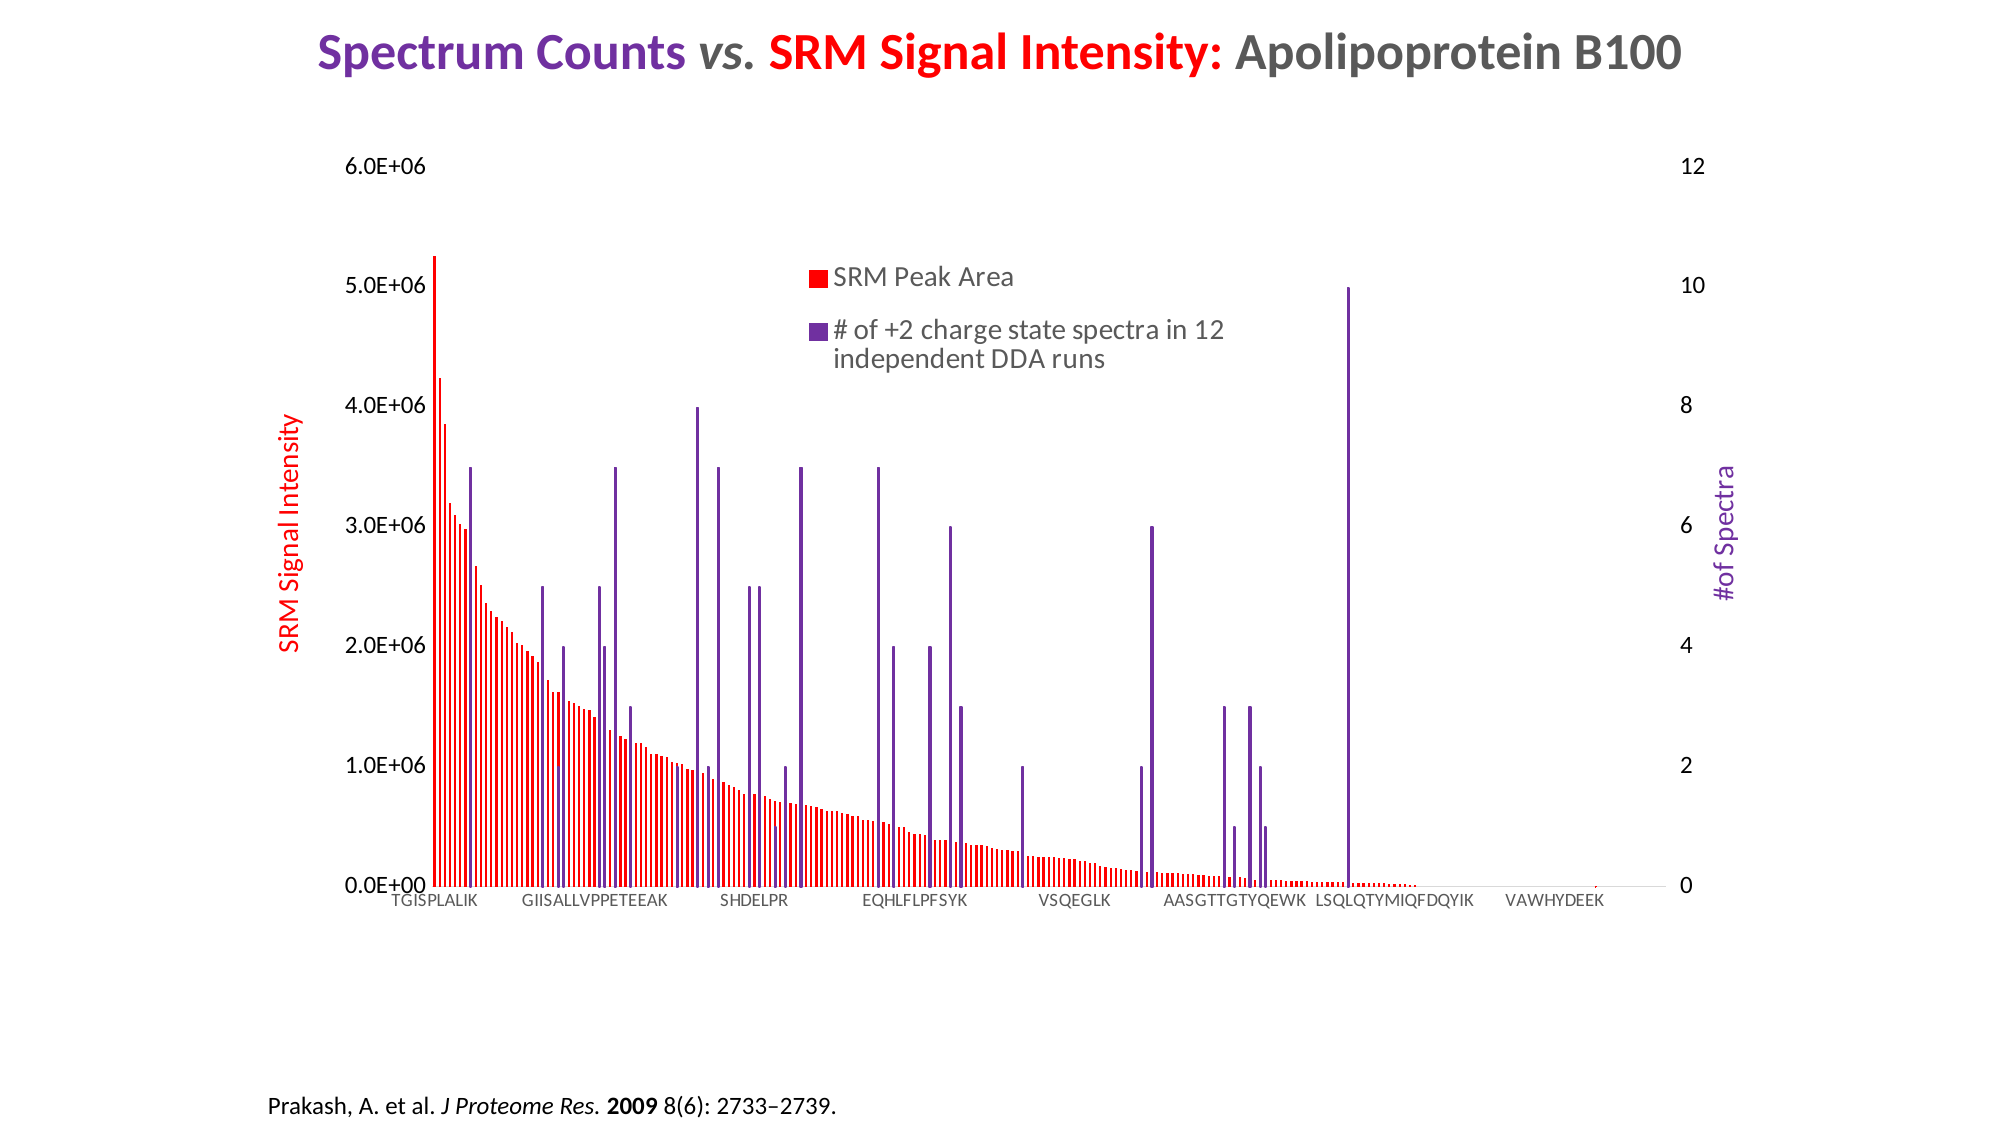

# Spectrum Counts vs. SRM Signal Intensity: Apolipoprotein B100

### Chart

| Category | SRM Peak Area | # of +2 charge state spectra in 12 independent DDA runs |
|---|---|---|
| TGISPLALIK | 5259538.0 | None |
| LAAYLMLMR | 4241381.5 | None |
| IEIPLPFGGK | 3859574.5 | None |
| ITLPDFR | 3196422.25 | None |
| FIIPSPK | 3099727.25 | None |
| FIIPGLK | 3021765.5 | None |
| AAIQALR | 2982625.25 | None |
| ALVEQGFTVPEIK | 2882334.75 | 7.0 |
| TEVIPPLIENR | 2669112.75 | None |
| EFQVPTFTIPK | 2513421.0 | None |
| AQIPILR | 2364895.75 | None |
| LIVAMSSWLQK | 2293393.5 | None |
| SLWDFLK | 2248253.25 | None |
| SVSLPSLDPASAK | 2213832.75 | None |
| ALVDTLK | 2165779.5 | None |
| LAIPEGK | 2123487.75 | None |
| LSLPDFK | 2026203.5 | None |
| LSNVLQQVK | 2010562.625 | None |
| QGFFPDSVNK | 1961877.125 | None |
| DNVFDGLVR | 1918917.875 | None |
| NIILPVYDK | 1872486.125 | None |
| GFEPTLEALFGK | 1829155.25 | 5.0 |
| NNALDFVTK | 1717243.625 | None |
| FLDSNIK | 1621980.625 | None |
| LDVTTSIGR | 1617321.125 | 2.0 |
| ATFQTPDFIVPLTDLR | 1605006.75 | 4.0 |
| IPSVQINFK | 1541380.375 | None |
| EVGTVLSQVYSK | 1527492.875 | None |
| QTIIVVLENVQR | 1500041.5 | None |
| INPLALK | 1479908.0 | None |
| EIFNMAR | 1470669.25 | None |
| GIISALLVPPETEEAK | 1413172.5 | None |
| TSSFALNLPTLPEVK | 1355868.25 | 5.0 |
| QIDDIDVR | 1327412.125 | 4.0 |
| FVTQAEGAK | 1307057.5 | None |
| IGVELTGR | 1293323.25 | 7.0 |
| LLLMGAR | 1256733.25 | None |
| IDDIWNLEVK | 1225875.5 | None |
| FPEVDVLTK | 1225731.25 | 3.0 |
| VLLDQLGTTISFER | 1196986.125 | None |
| GVISIPR | 1191897.625 | None |
| GMALFGEGK | 1162549.25 | None |
| LATALSLSNK | 1099486.125 | None |
| ATGVLYDYVNK | 1099461.5 | None |
| MGLAFESTK | 1085485.375 | None |
| EVYGFNPEGK | 1074937.25 | None |
| YGMVAQVTQTLK | 1033966.625 | None |
| VIGNMGQTMEQLTPELK | 1025080.0625 | 2.0 |
| HINIDQFVR | 1017760.0625 | None |
| ESQLPTVMDFR | 977488.5 | None |
| ENFAGEATLQR | 965713.5625 | None |
| IEGNLIFDPNNYLPK | 960993.3125 | 8.0 |
| SVGFHLPSR | 945248.0 | None |
| IAELSATAQEIIK | 938555.75 | 2.0 |
| SVSDGIAALDLNAVANK | 894333.1875 | None |
| SPAFTDLHLR | 878081.3125 | 7.0 |
| QSFDLSVK | 870946.375 | None |
| IVQILPWEQNEQVK | 845731.4375 | None |
| DLGQCDR | 829098.75 | None |
| LTLDIQNK | 805492.625 | None |
| VELEVPQLCSFILK | 771620.875 | None |
| TPALHFK | 769064.0625 | 5.0 |
| SHDELPR | 767620.625 | None |
| VSALLTPAEQTGTWK | 757416.6875 | 5.0 |
| LIDVISMYR | 755172.875 | None |
| LDFSSQADLR | 724849.5 | None |
| NSEEFAAAMSR | 710517.75 | 1.0 |
| IEDGTLASK | 702800.1875 | None |
| YNALDLTNNGK | 694314.875 | 2.0 |
| DFSLWEK | 693270.875 | None |
| LVELAHQYK | 687409.6875 | None |
| LTISEQNIQR | 680468.6875 | 7.0 |
| LPYTIITTPPLK | 676576.875 | None |
| FQFPGKPGIYTR | 669579.5 | None |
| MTSNFPVDLSDYPK | 661141.25 | None |
| AVSMPSFSILGSDVR | 640739.875 | None |
| VSTAFVYTK | 629648.8125 | None |
| FSVPAGIVIPSFQALTAR | 626927.5 | None |
| TLADLTLLDSPIK | 624864.625 | None |
| YENYELTLK | 609038.625 | None |
| SEYQADYESLR | 602779.0 | None |
| NTLELSNGVIVK | 584953.0 | None |
| ITENDIQIALDDAK | 582903.375 | None |
| FFGEGTK | 548365.75 | None |
| GNVATEISTER | 548177.375 | None |
| QSWSVCK | 539971.3125 | None |
| VQGVEFSHR | 539846.75 | 7.0 |
| LNGESNLR | 538170.0625 | None |
| NMEVSVATTTK | 516456.3125 | None |
| NLTDFAEQYSIQDWAK | 500349.5 | 4.0 |
| LGNNPVSK | 496138.875 | None |
| LFLEETK | 490756.5 | None |
| IAIANIIDEIIEK | 448097.09375 | None |
| EQHLFLPFSYK | 437273.53125 | None |
| SLHMYANR | 431346.625 | None |
| VPQTDMTFR | 425274.28125 | None |
| SPSQADINK | 412227.96875 | 4.0 |
| TTLTAFGFASADLIEIGLEGK | 387374.6875 | None |
| IGQDGISTSATTNLK | 386937.09375 | None |
| VHELIER | 385049.0 | None |
| LHVAGNLK | 383990.59375 | 6.0 |
| SEILAHWSPAK | 372354.40625 | None |
| LDNIYSSDK | 370622.5625 | 3.0 |
| QAEAVLK | 362124.9375 | None |
| HVAEAICK | 345845.625 | None |
| NFATSNK | 343803.28125 | None |
| NLQNNAEWVYQGAIR | 340314.0625 | None |
| EELCTMFIR | 334043.5625 | None |
| NIQEYLSILTDPDGK | 315017.1875 | None |
| QTEATMTFK | 311117.0625 | None |
| SQAIATK | 302215.3125 | None |
| EAQEVFK | 298172.4375 | None |
| VSSFYAK | 294651.1875 | None |
| QHIEAIDVR | 292429.6875 | None |
| TLQGIPQMIGEVIR | 263477.75 | 2.0 |
| IISDYHQQFR | 255166.7421875 | None |
| LVGFIDDAVK | 252696.046875 | None |
| LLSGGNTLHLVSTTK | 243160.125 | None |
| CVQSTKPSLMIQK | 242931.59375 | None |
| IYSLWEHSTK | 241593.515625 | None |
| SISAALEHK | 240784.453125 | None |
| SNTVASLHTEK | 234569.296875 | None |
| SGSSTASWIQNVDTK | 233025.453125 | None |
| VLVDHFGYTK | 228517.640625 | None |
| VSQEGLK | 225167.71875 | None |
| VTQEFHMK | 213085.40625 | None |
| GAYQNNEIK | 209110.625 | None |
| AHLDIAGSLEGHLR | 196191.5625 | None |
| YEVDQQIQVLMDK | 193477.078125 | None |
| AEPLAFTFSHDYK | 170017.34375 | None |
| LQDFSDQLSDYYEK | 158482.6328125 | None |
| YEDGTLSLTSTSDLQSGIIK | 151258.296875 | None |
| SKPTVSSSMEFK | 149964.234375 | None |
| YHWEHTGLTLR | 144202.515625 | None |
| GTYGLSCQR | 136370.765625 | None |
| ESDEETQIK | 135725.921875 | None |
| GSTSHHLVSR | 128136.40625 | None |
| VNWEEEAASGLLTSLK | 119047.2890625 | 2.0 |
| LSLESLTSYFSIESSTK | 117176.484375 | None |
| TILGTMPAFEVSLQALQK | 116158.4140625 | 6.0 |
| LPQQANDYLNSFNWER | 115097.8515625 | None |
| TFIEDVNK | 114058.3828125 | None |
| VNQNLVYESGSLNFSK | 113795.8125 | None |
| HIYAISSAALSASYK | 107741.5078125 | None |
| AALTELSLGSAYQAMILGVDSK | 106473.8046875 | None |
| AGHIAWTSSGK | 104696.375 | None |
| TSQCTLK | 103463.859375 | None |
| INNQLTLDSNTK | 100595.390625 | None |
| ATVAVYLESLQDTK | 89794.4453125 | None |
| YTYNYEAESSSGVPGTADSR | 89791.5234375 | None |
| DAVEKPQEFTIVAFVK | 89007.140625 | None |
| ETLEDTR | 88715.4765625 | None |
| HIQNIDIQHLAGK | 88433.921875 | None |
| ILGEELGFASLHDLQLLGK | 83075.203125 | 3.0 |
| MYQMDIQQELQR | 75264.0625 | None |
| AASGTTGTYQEWK | 74123.640625 | 1.0 |
| DSYDLHDLK | 73591.734375 | None |
| LALWGEHTGQLYSK | 70767.765625 | None |
| ATLYALSHAVNNYHK | 70537.3203125 | 3.0 |
| HFVINLIGDFEVAEK | 53426.375 | None |
| TQFNNNEYSQDLDAYNTK | 52674.6328125 | 2.0 |
| QVFLYPEK | 51157.421875 | 1.0 |
| SLDEHYHIR | 50592.96875 | None |
| LNGEIQALELPQK | 50290.1171875 | None |
| LQSTTVMNPYMK | 49638.05078125 | None |
| LAPGELTIIL | 46403.125 | None |
| LNELSFK | 45839.16796875 | None |
| EYSGTIASEANTYLNSK | 43754.52734375 | None |
| VPLLLSEPINIIDALEMR | 40198.1171875 | None |
| TEHGSEMLFFGNAIEGK | 39899.28125 | None |
| NTFTLSYDGSLR | 38516.984375 | None |
| ITEVALMGHLSCDTK | 37743.7890625 | None |
| SFDYHQFVDETNDK | 36115.77734375 | None |
| ENLCLNLHK | 34331.703125 | None |
| NLLVALK | 33078.44140625 | None |
| QTVNLQLQPYSLVTTLNSDLK | 31111.673828125 | None |
| FDHTNSLNIAGLSLDFSSK | 30639.296875 | None |
| IADFELPTIIVPEQTIEIPSIK | 30466.884765625 | 10.0 |
| EEYFDPSIVGWTVK | 27025.71484375 | None |
| ASGSLPYTQTLQDHLNSLK | 26551.80078125 | None |
| LLLQMDSSATAYGSTVSK | 26290.19140625 | None |
| CSLLVLENELNAELGLSGASMK | 23990.904296875 | None |
| YYELEEK | 22564.130859375 | None |
| LEVLNFDFQANAQLSNPK | 22442.75390625 | None |
| WNFYYSPQSSPDK | 22185.96875 | None |
| DEPTYILNIK | 22179.09765625 | None |
| LSQLQTYMIQFDQYIK | 18775.8515625 | None |
| IHSGSFQSQVELSNDQEK | 15398.728515625 | None |
| TIHDLHLFIENIDFNK | 15080.7880859375 | None |
| FLDMLIK | 10450.6494140625 | None |
| AQNLYQELLTQEGQASFQGLK | 10366.7236328125 | None |
| VEDIPLAR | None | None |
| ALYWVNGQVPDGVSK | None | None |
| NPNGYSFSIPVK | None | None |
| AEEEMLENVSLVCPK | None | None |
| FNSSYLQGTNQITGR | None | None |
| FVEGSHNSTVSLTTK | None | None |
| IEFEWNTGTNVDTK | None | None |
| LSNDMMGSYAEMK | None | None |
| DQEVLLQTFLDDASPGDK | None | None |
| INDILEHVK | None | None |
| YDFNSSMLYSTAK | None | None |
| SVMAPFTMTIDAHTNGNGK | None | None |
| YEGLQEWEGK | None | None |
| HEQDMVNGIMLSVEK | None | None |
| DFSAEYEEDGK | None | None |
| ADSVVDLLSYNVQGSGETTYDHK | None | None |
| FEVDSPVYNATWSASLK | None | None |
| LEIQSQVDSQHVGHSVLTAK | None | None |
| MDMTFSK | None | None |
| VPSYTLILPSLELPVLHVPR | None | None |
| NHLQLEGLFFTNGEHTSK | None | None |
| GMTRPLSTLISSSQSCQYTLDAK | None | None |
| LELELRPTGEIEQYSVSATYELQR | None | None |
| HDAHLNGK | None | None |
| QELNGNTK | None | None |
| HLIDSLIDFLNFPR | None | None |
| VAWHYDEEK | None | None |
| NSLFFSAQPFEITASTNNEGNLK | None | None |
| TIDQMLNSELQWPVPDIYLR | None | None |
| NLQDLLQFIFQLIEDNIK | None | None |
| NQDVHSINLPFFETLQEYFER | None | None |
| EFNLQNMGLPDFHIPENLFLK | None | None |
| HSITNPLAVLCEFISQSIK | None | None |
| SGVQMNTNFFHESGLEAHVALK | None | None |
| NFVASHIANILNSEELDIQDLK | 1.0 | None |
| FSTPEFTILNTFHIPSFTIDFVEMK | None | None |
| VNDESTEGK | None | None |
| GLLIFDASSSWGPQMSASVHLDSK | None | None |
| ITLIINWLQEALSSASLAHMK | None | None |
| QVLFLDTVYGNCSTHFTVK | None | None |
| YLSLVGQVYSTLVTYISDWWTLAAK | None | None |
| FFSLLSGSLNSHGLELNADILGTDK | None | None |
| LIDLSIQNYHTFLIYITELLK | None | None |
| INSGAHK | None | None |
| IDFLNNYALFLSPSAQQASWQVSAR | None | None |
| QSMTLSSEVQIPDFDVDLGTILR | None | None |
| ELCTISHIFIPAMGNITYDFSFK | None | None |
| VHNGSEILFSYFQDLVITLPFELR | None | None |
Prakash, A. et al. J Proteome Res. 2009 8(6): 2733–2739.